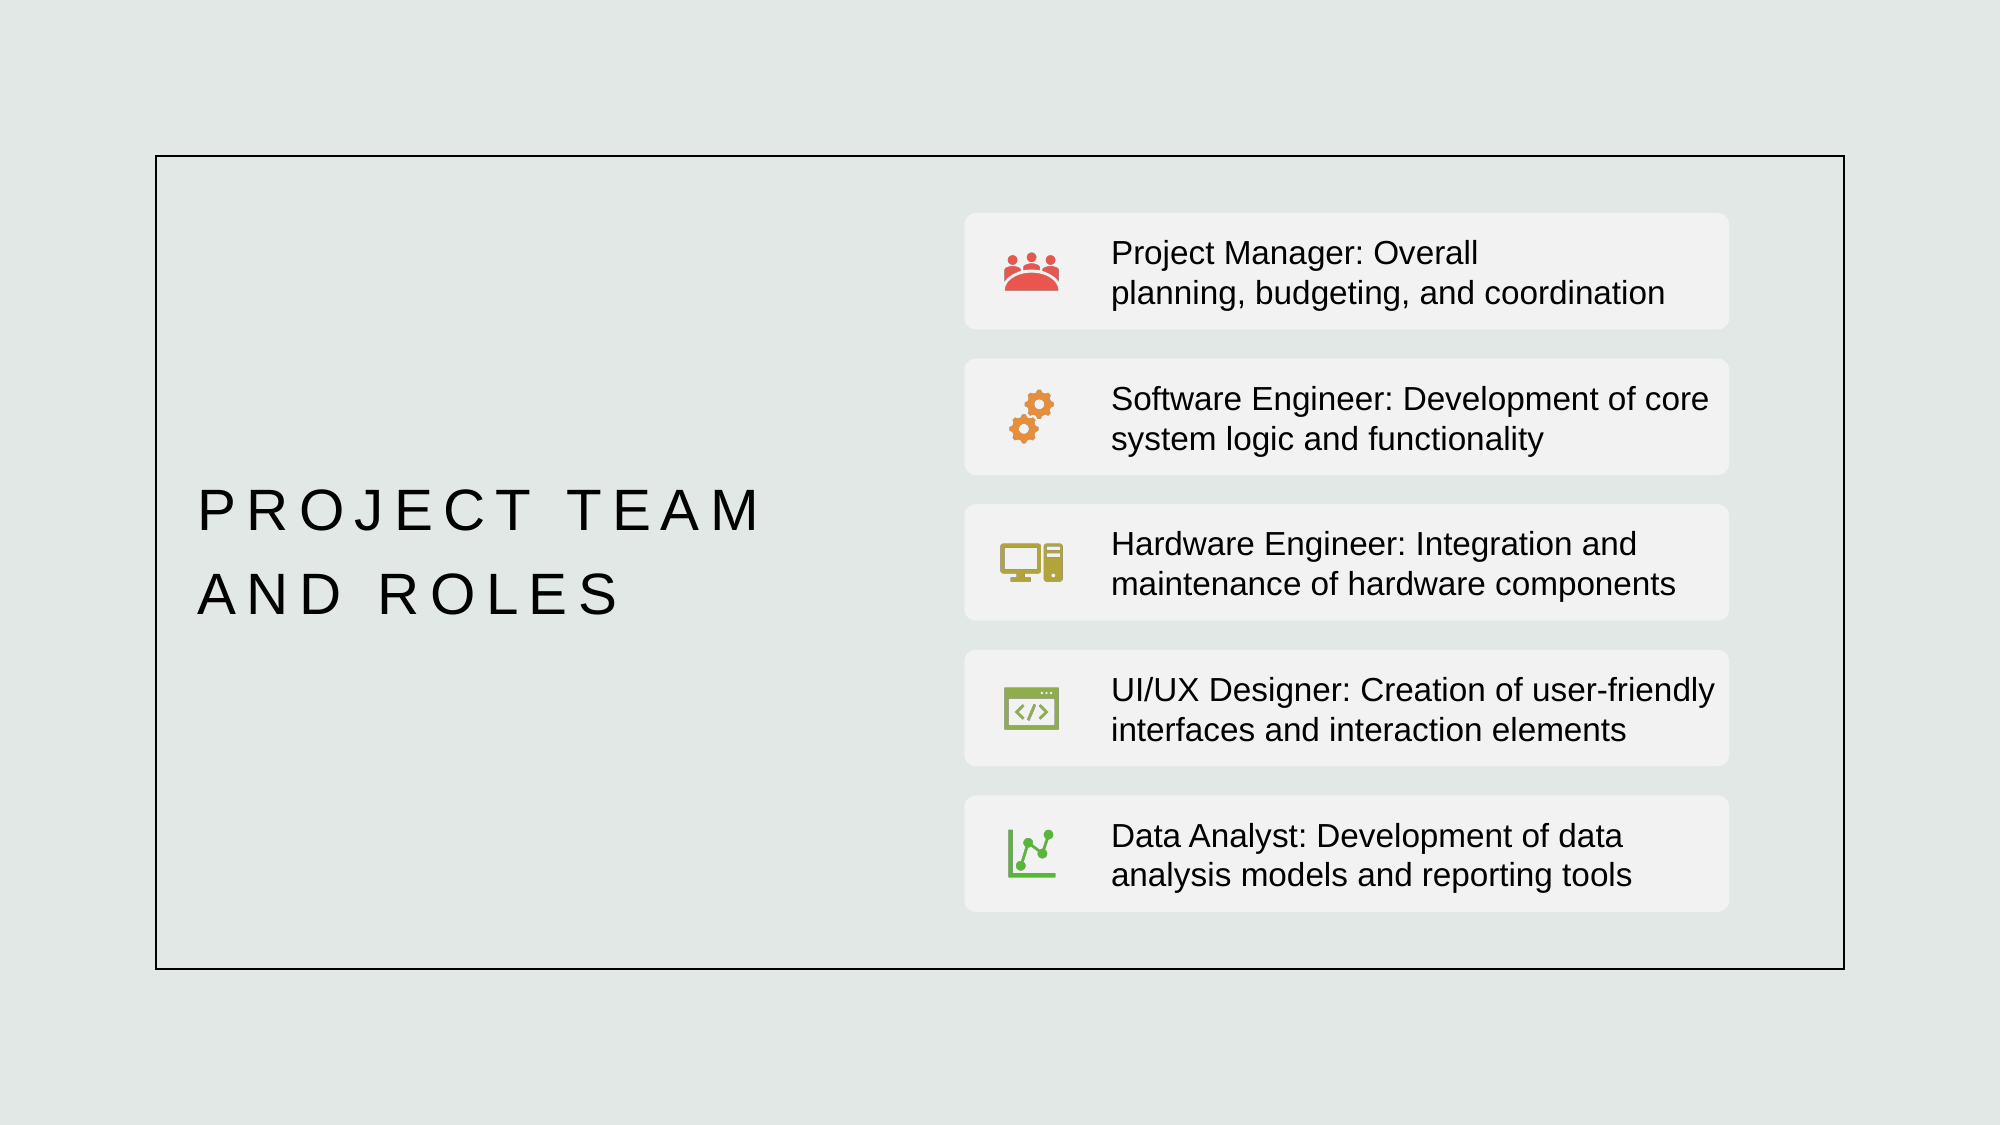

Project Manager: Overall planning, budgeting, and coordination
Software Engineer: Development of core system logic and functionality
Hardware Engineer: Integration and maintenance of hardware components
UI/UX Designer: Creation of user-friendly interfaces and interaction elements
Data Analyst: Development of data analysis models and reporting tools
# Project Team and Roles